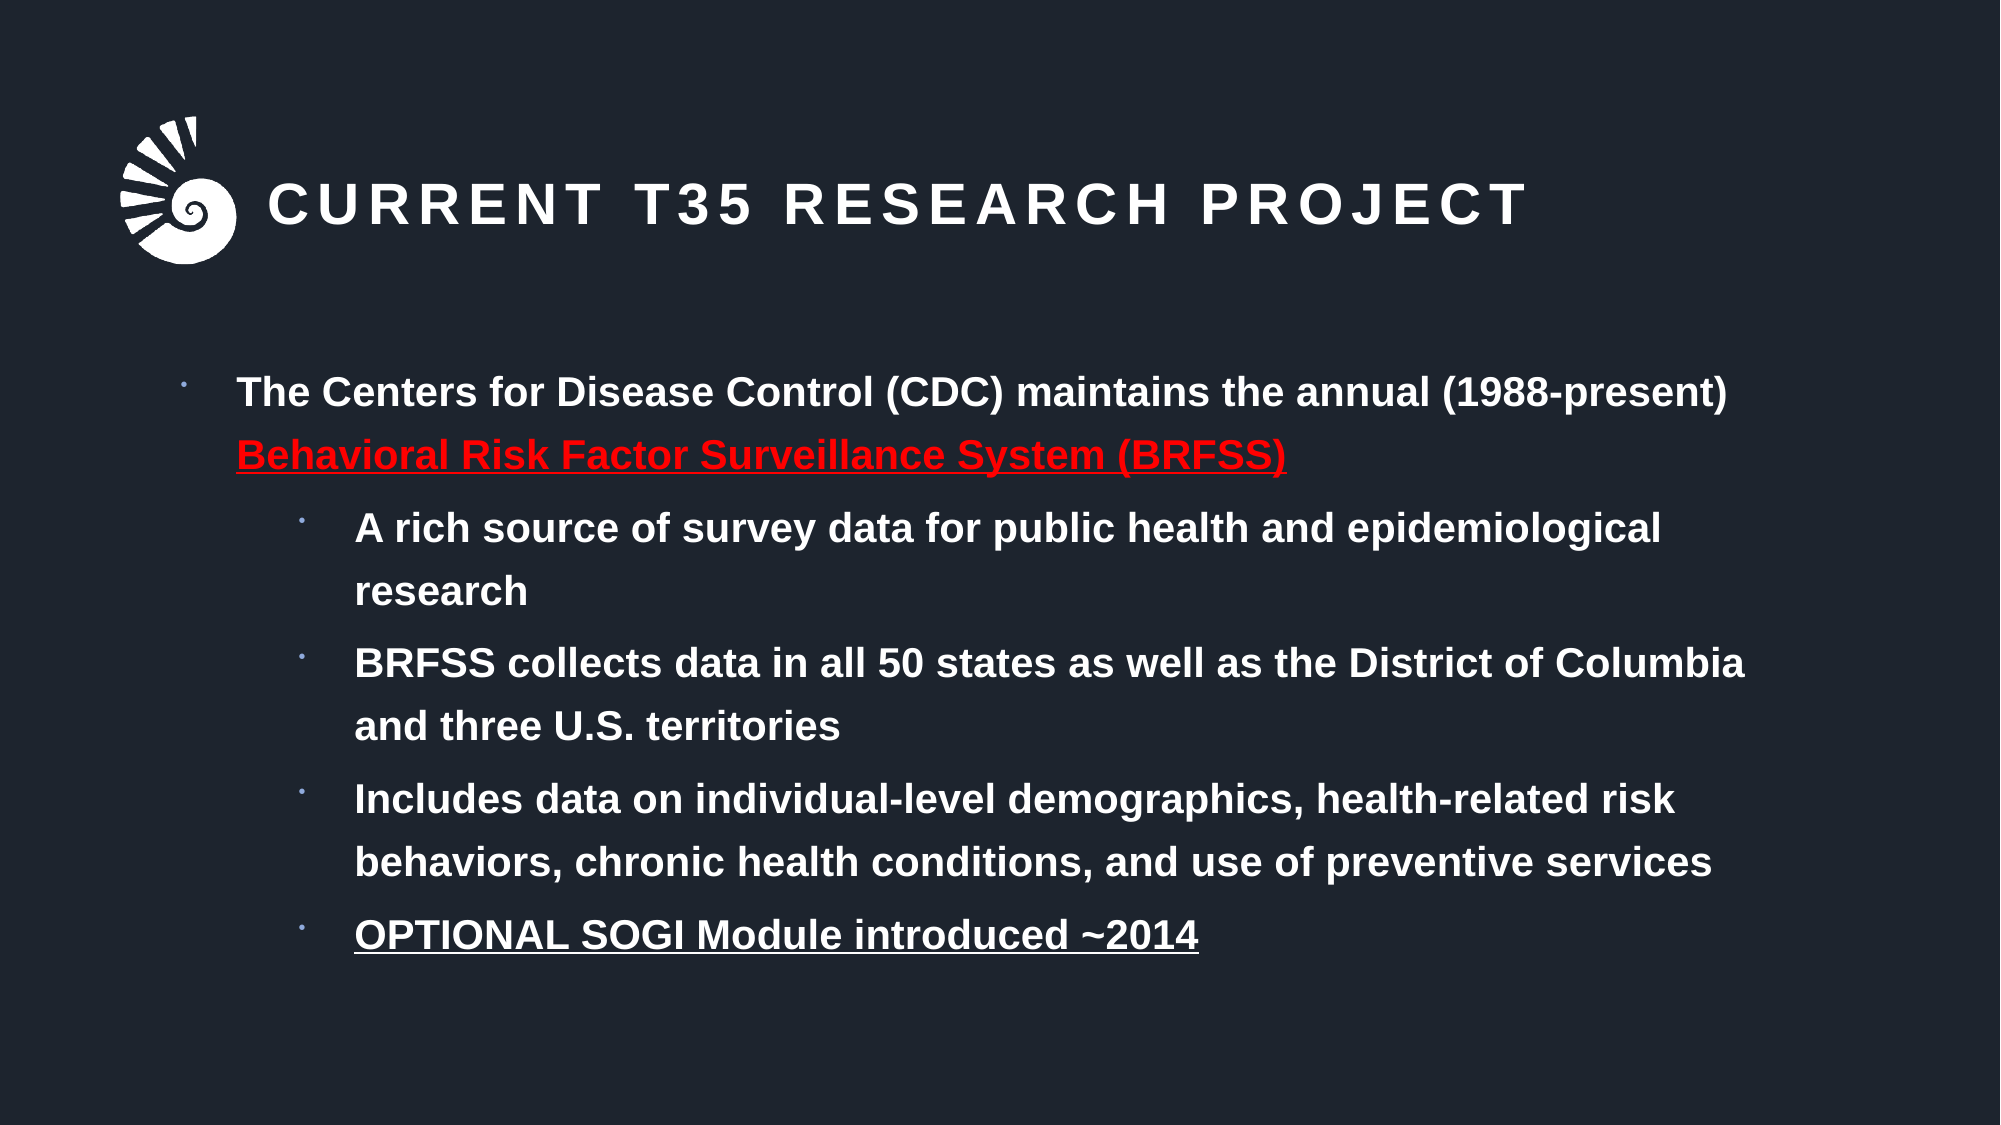

# Current T35 research project
The Centers for Disease Control (CDC) maintains the annual (1988-present) Behavioral Risk Factor Surveillance System (BRFSS)
A rich source of survey data for public health and epidemiological research
BRFSS collects data in all 50 states as well as the District of Columbia and three U.S. territories
Includes data on individual-level demographics, health-related risk behaviors, chronic health conditions, and use of preventive services
OPTIONAL SOGI Module introduced ~2014